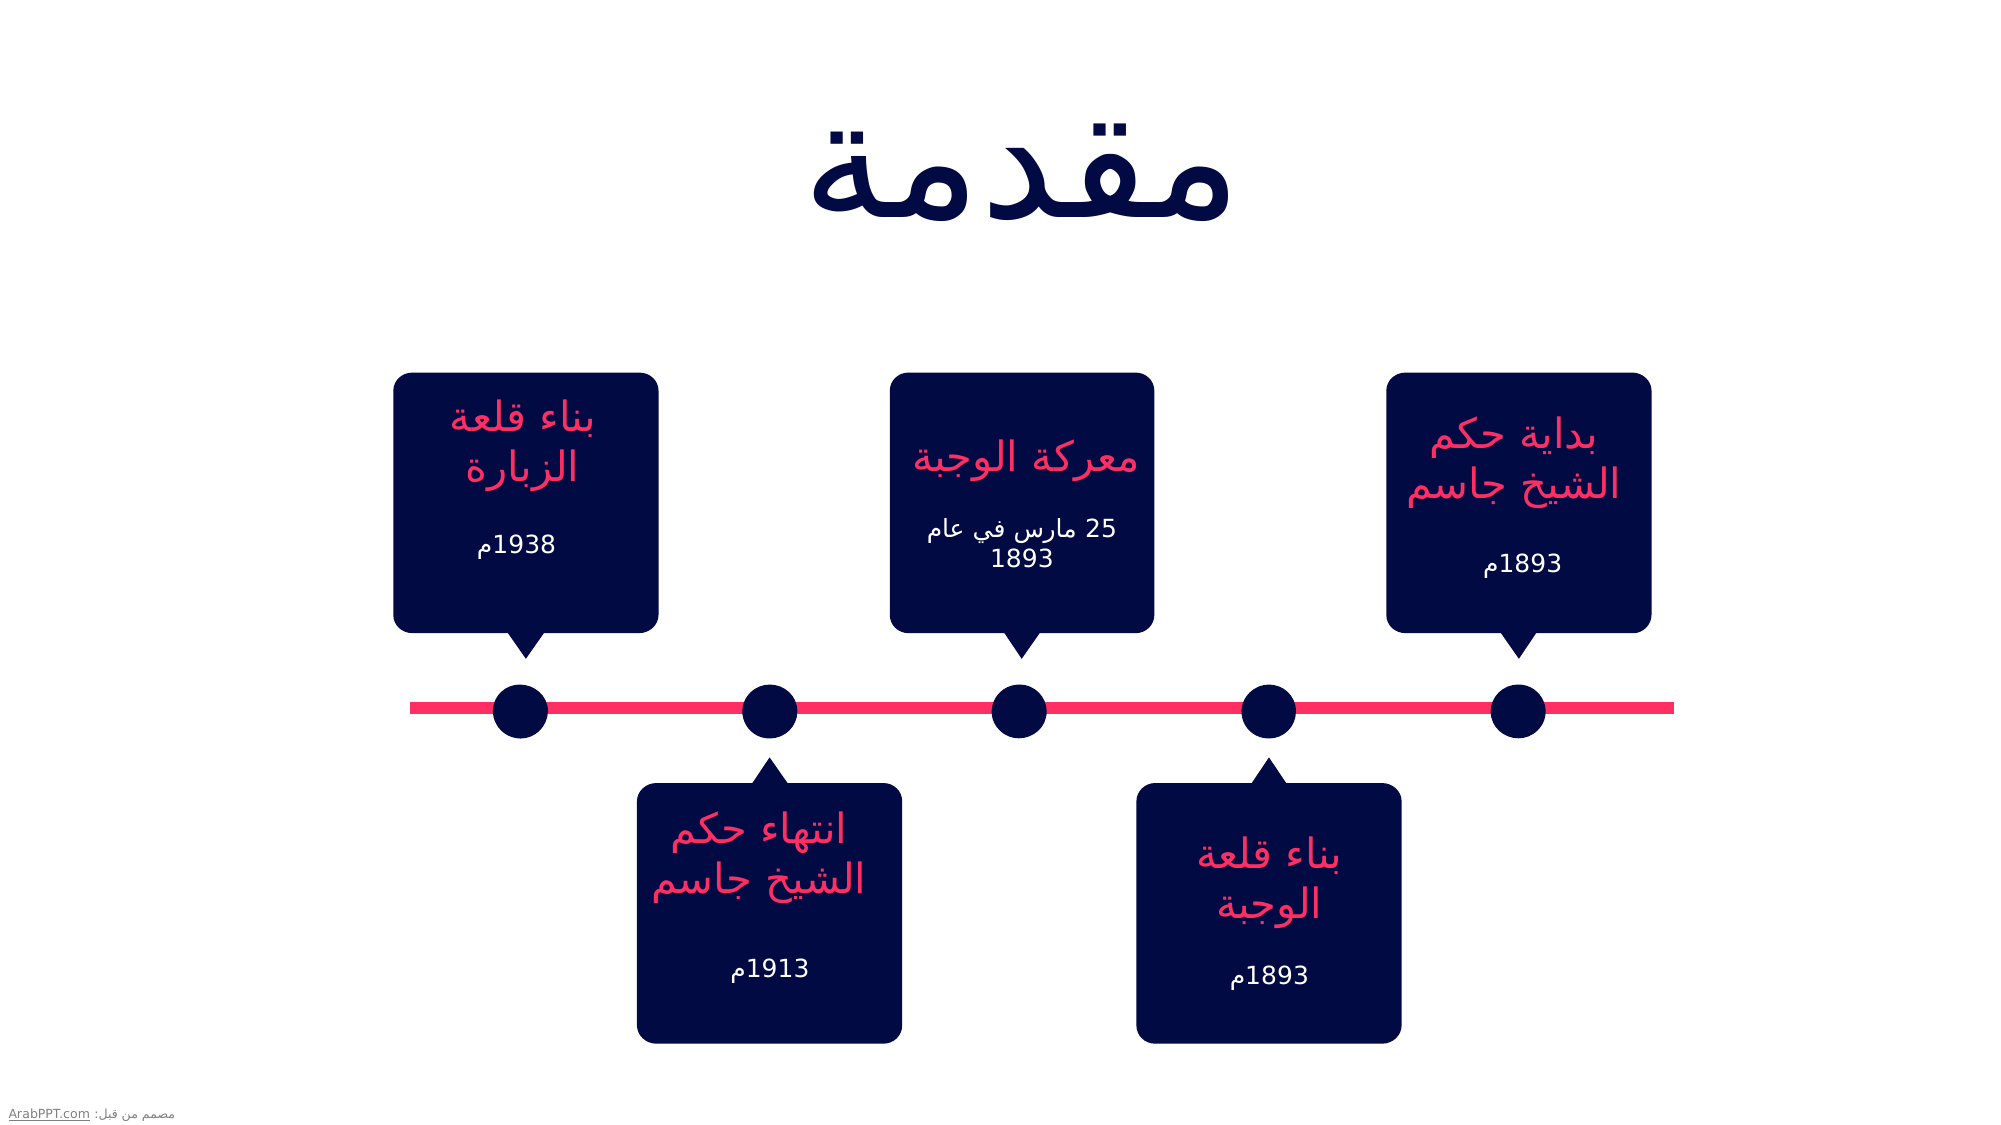

مقدمة

بناء قلعة الزبارة
بداية حكم الشيخ جاسم
معركة الوجبة
25 مارس في عام 1893
1893م
1938م
انتهاء حكم الشيخ جاسم
بناء قلعة الوجبة
1913م
1893م